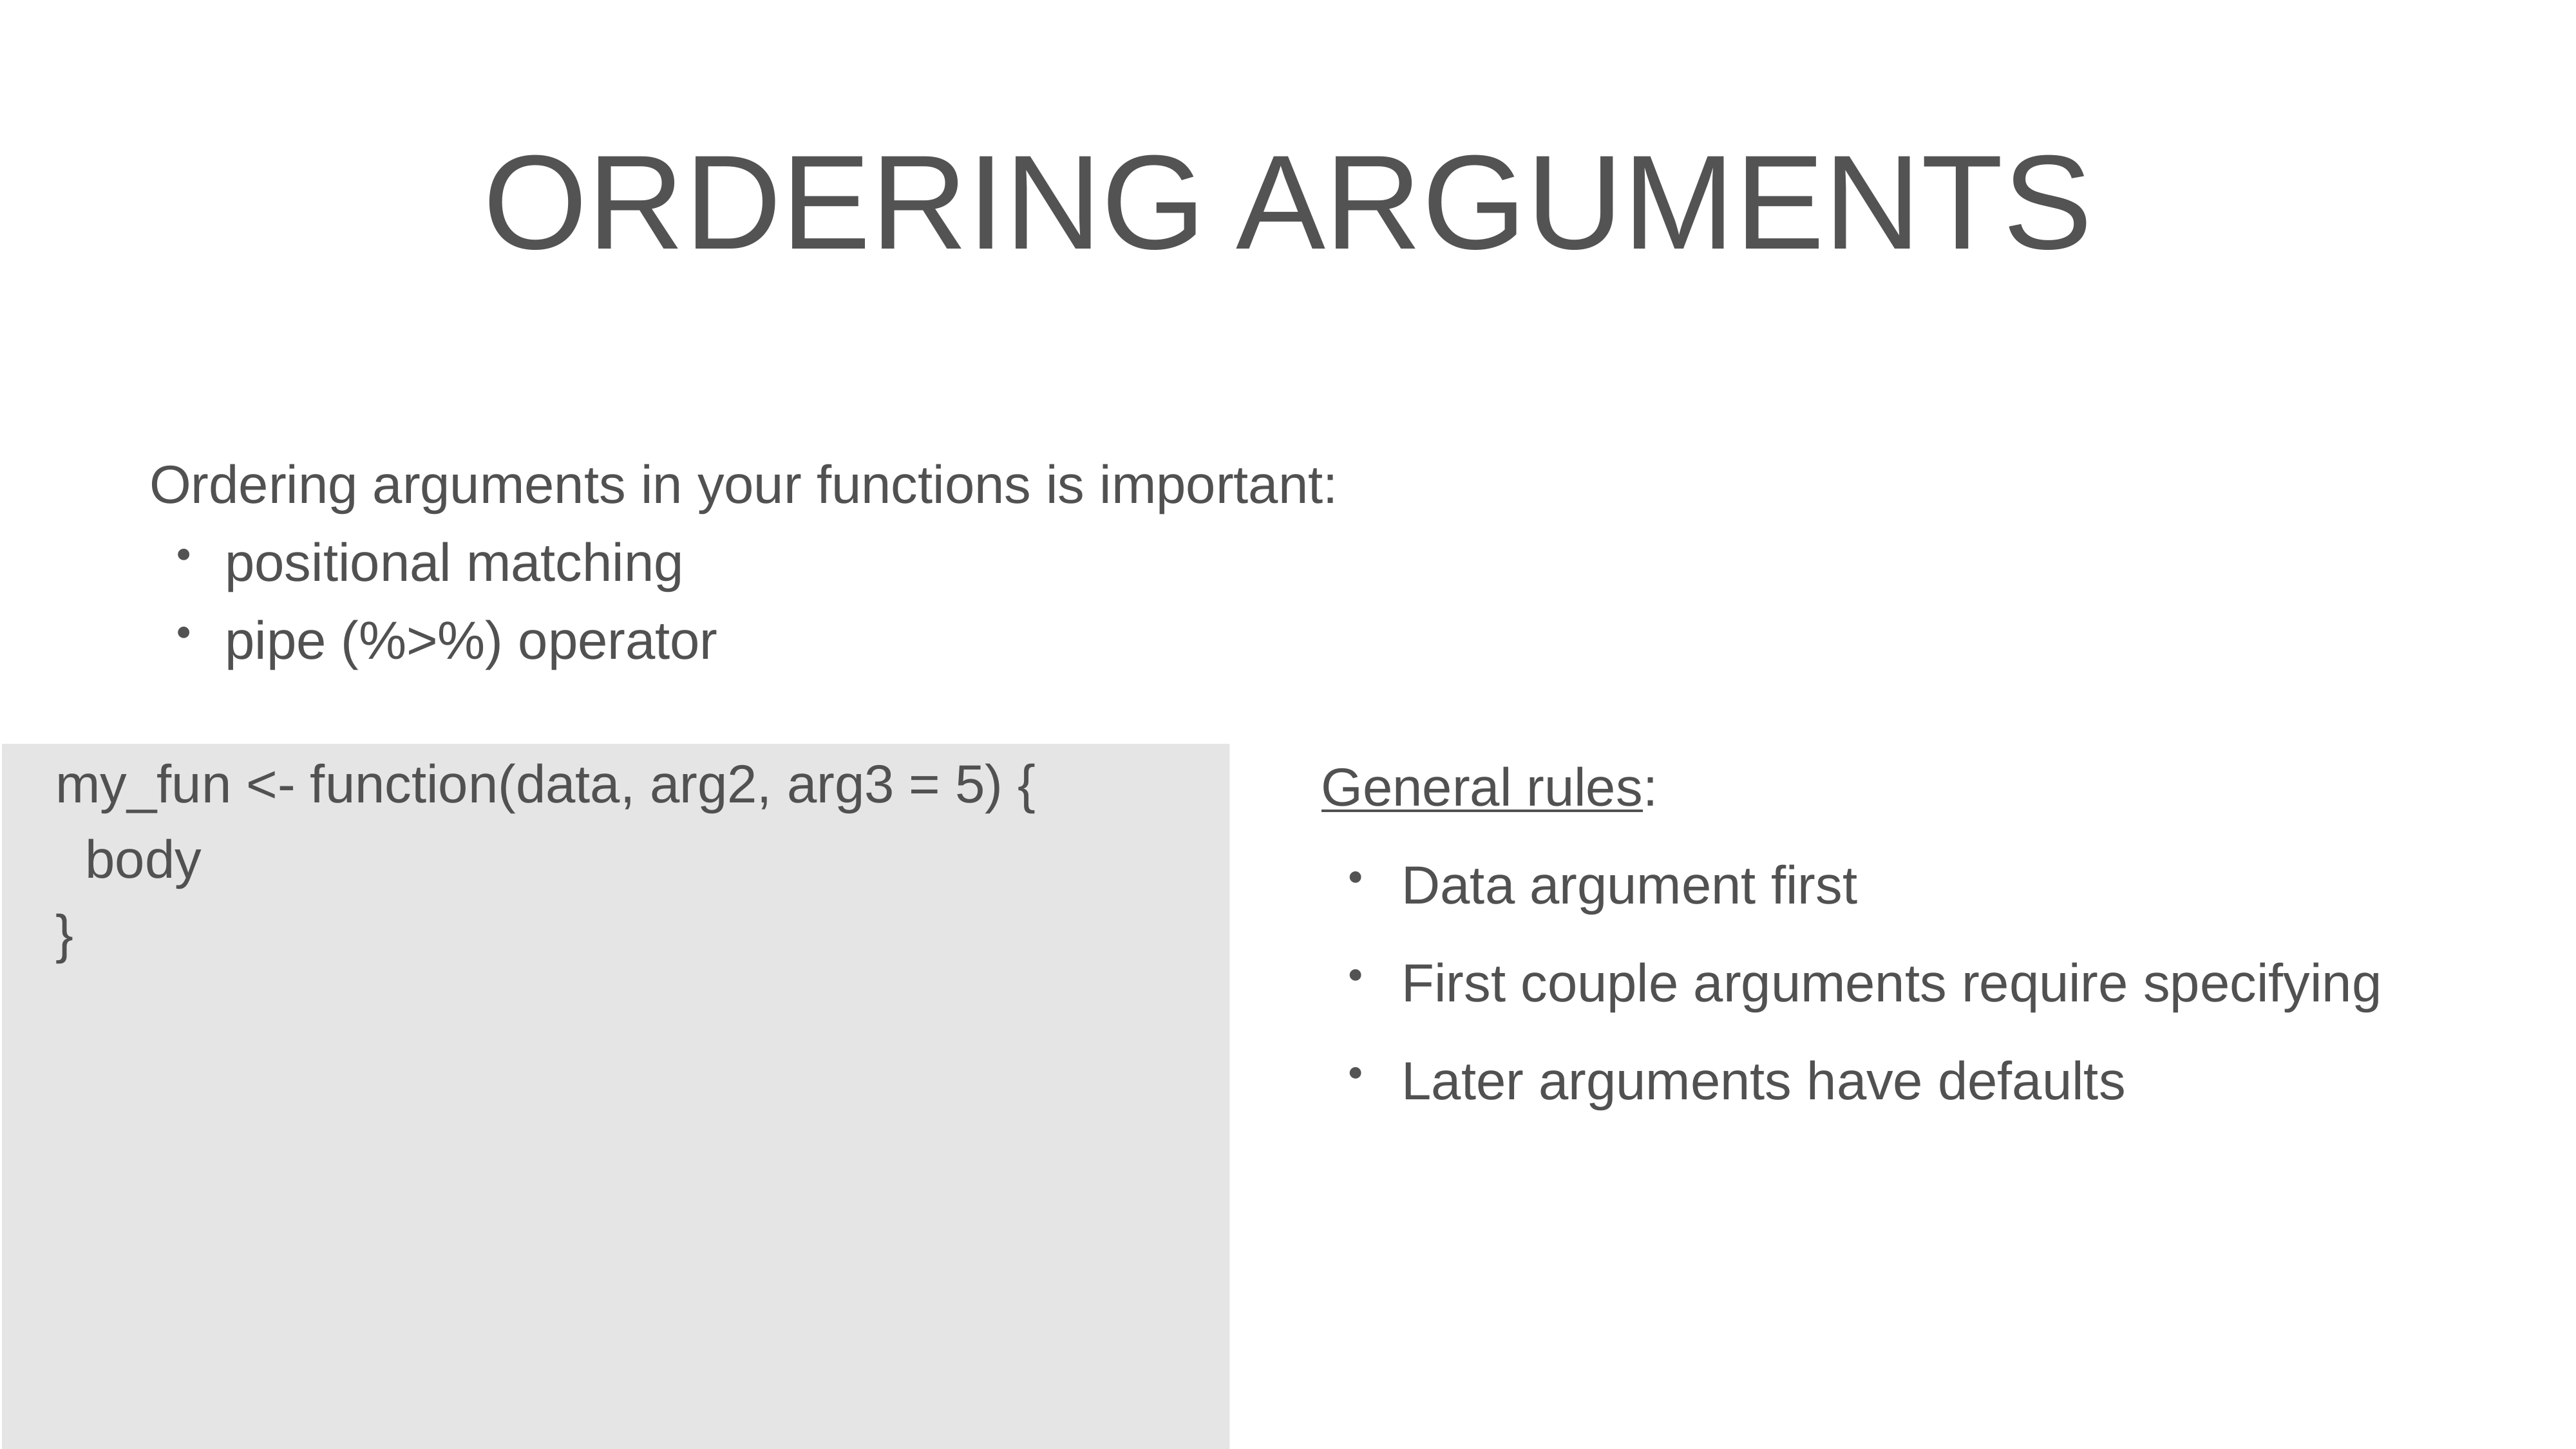

# ordering arguments
Ordering arguments in your functions is important:
positional matching
pipe (%>%) operator
my_fun <- function(data, arg2, arg3 = 5) {
  body
}

General rules:
Data argument first
First couple arguments require specifying
Later arguments have defaults